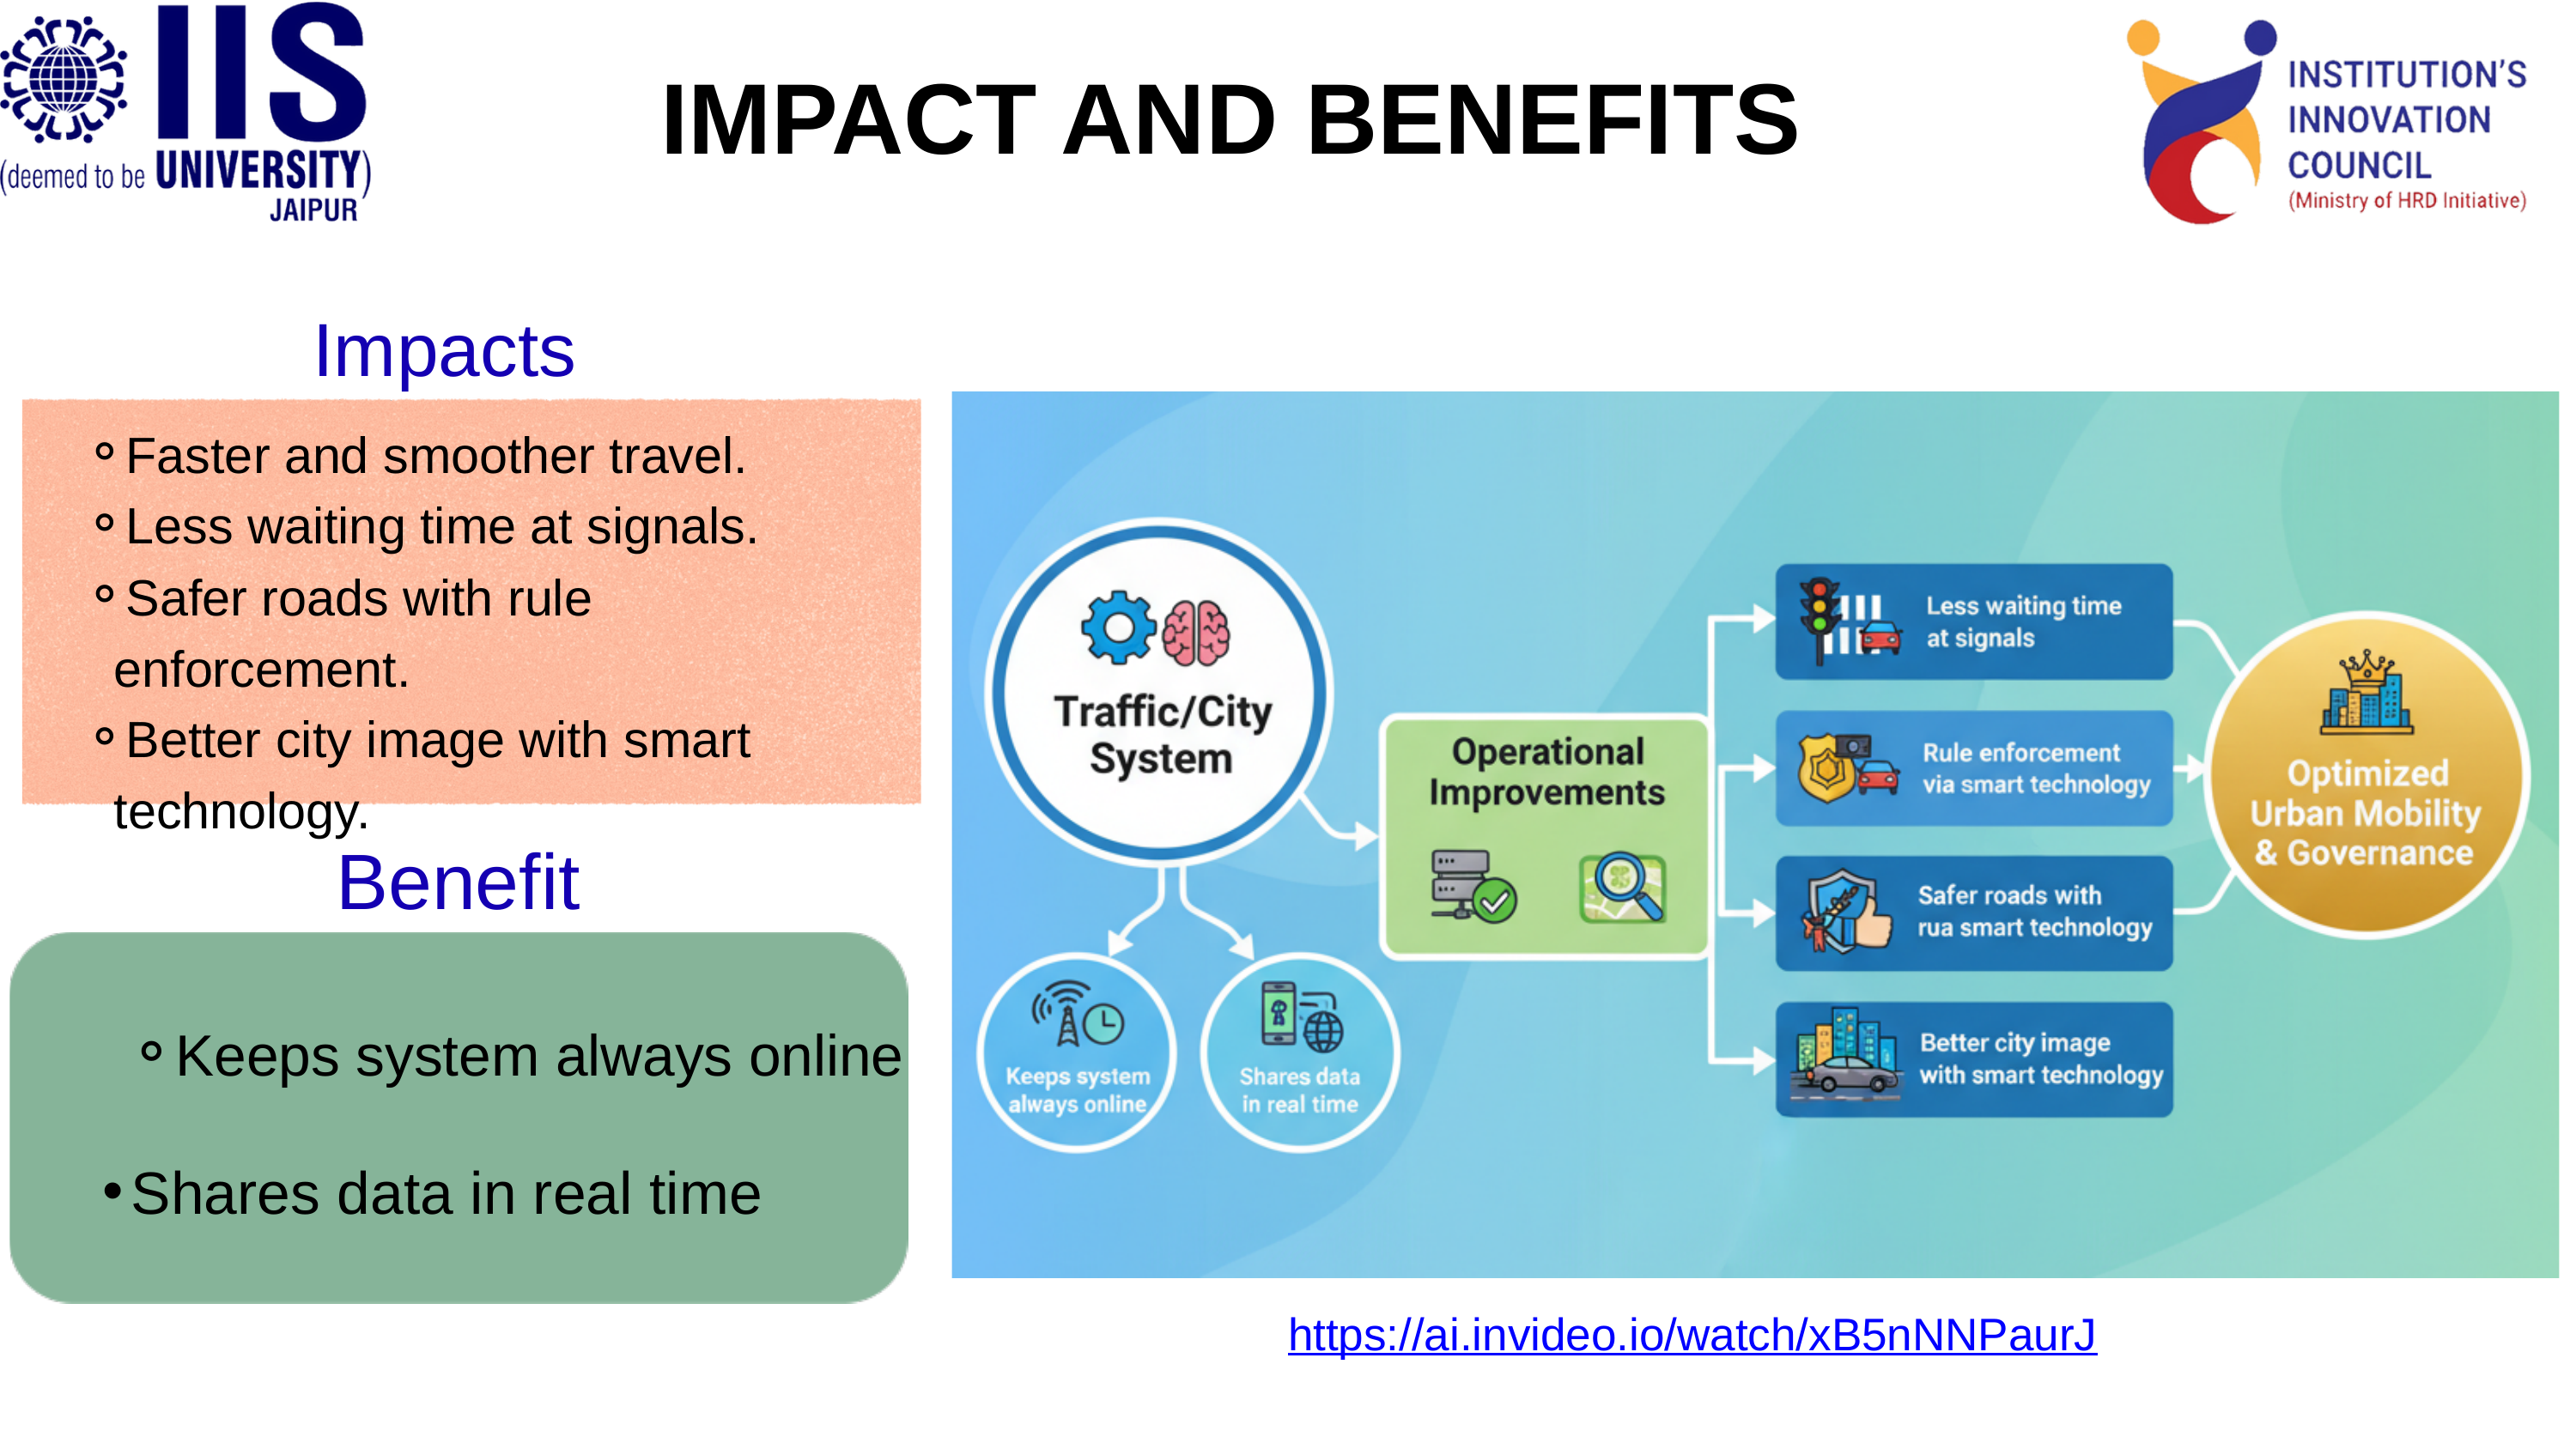

IMPACT AND BENEFITS
Impacts

Faster and smoother travel.
Less waiting time at signals.
Safer roads with rule enforcement.
Better city image with smart technology.
Benefit

Keeps system always online

Shares data in real time

https://ai.invideo.io/watch/xB5nNNPaurJ
5